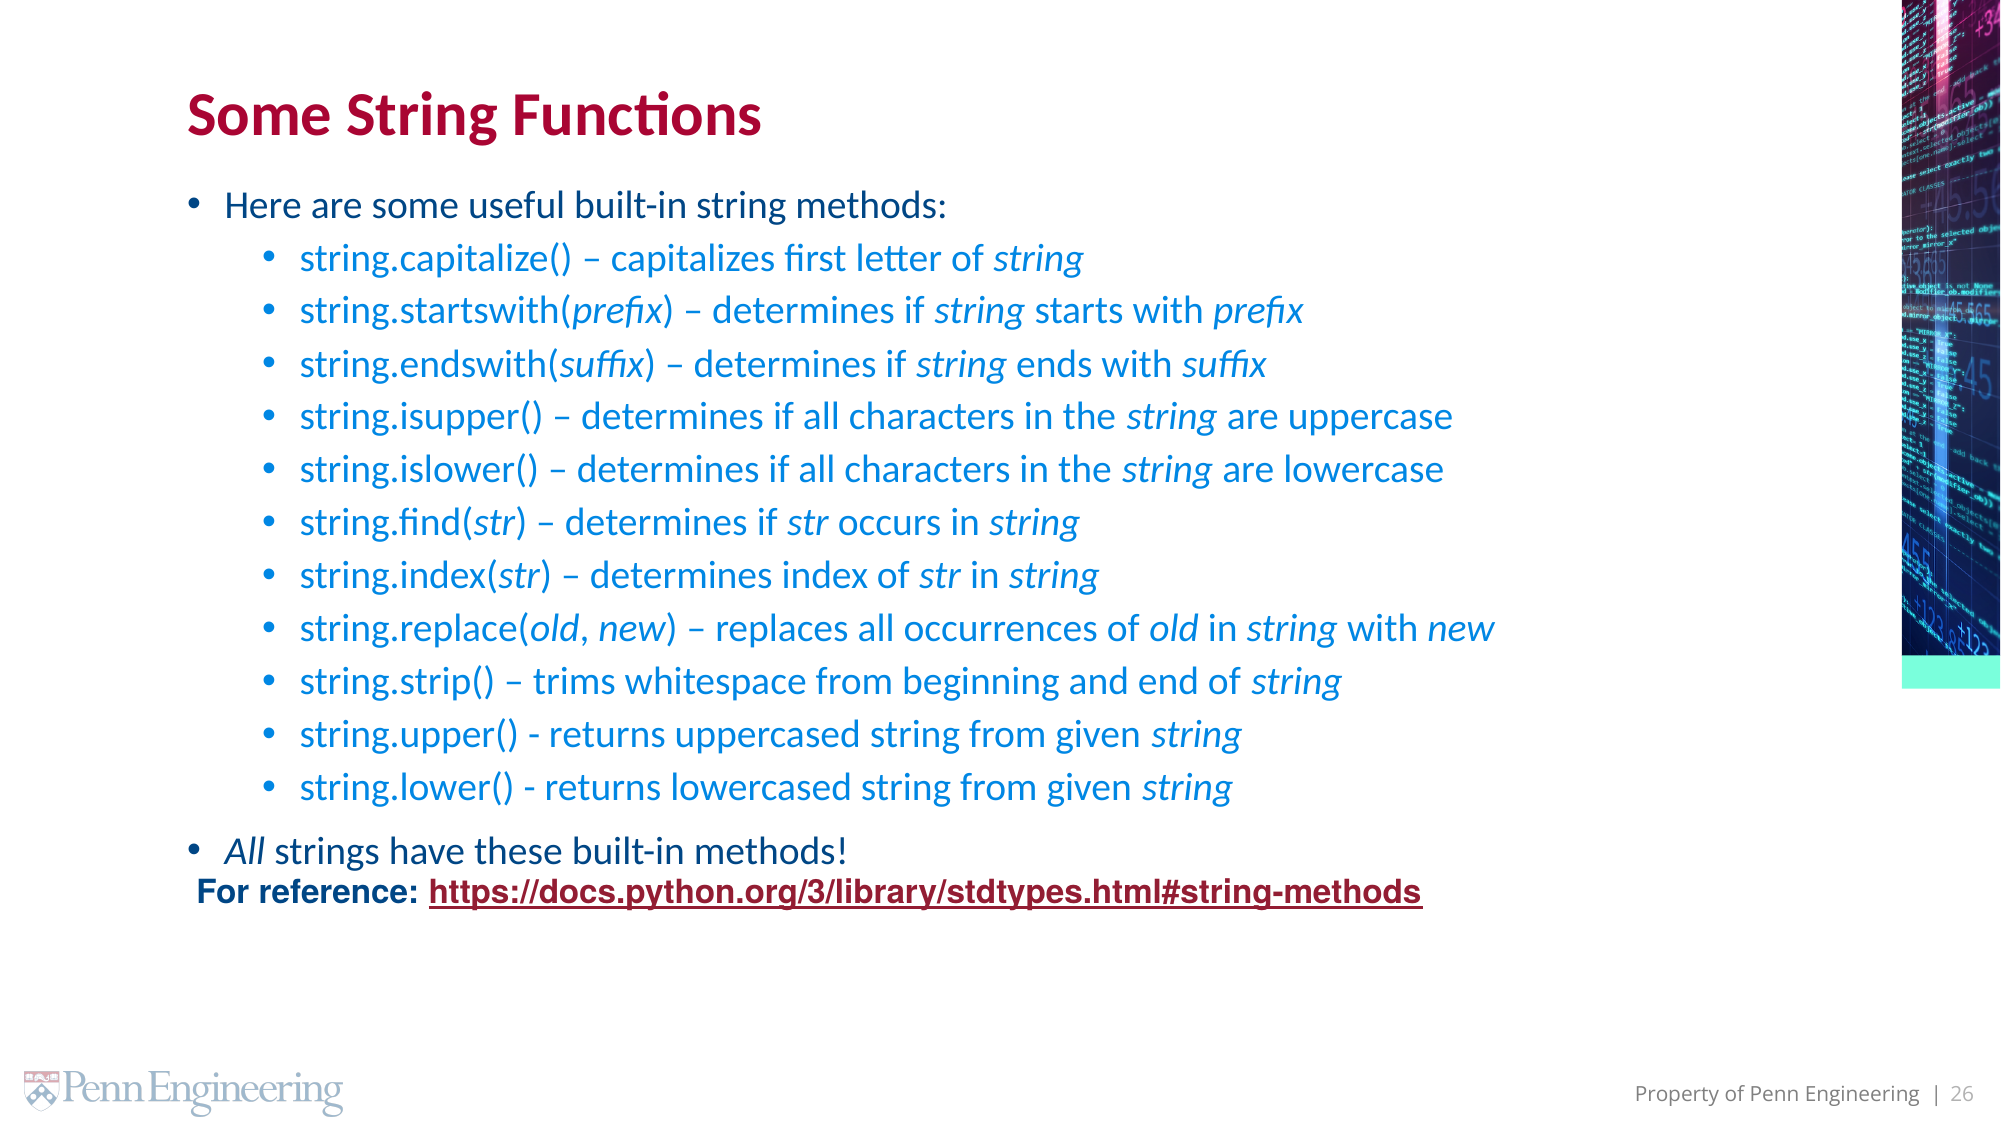

# Some String Functions
Here are some useful built-in string methods:
string.capitalize() – capitalizes first letter of string
string.startswith(prefix) – determines if string starts with prefix
string.endswith(suffix) – determines if string ends with suffix
string.isupper() – determines if all characters in the string are uppercase
string.islower() – determines if all characters in the string are lowercase
string.find(str) – determines if str occurs in string
string.index(str) – determines index of str in string
string.replace(old, new) – replaces all occurrences of old in string with new
string.strip() – trims whitespace from beginning and end of string
string.upper() - returns uppercased string from given string
string.lower() - returns lowercased string from given string
All strings have these built-in methods!

For reference: https://docs.python.org/3/library/stdtypes.html#string-methods
26